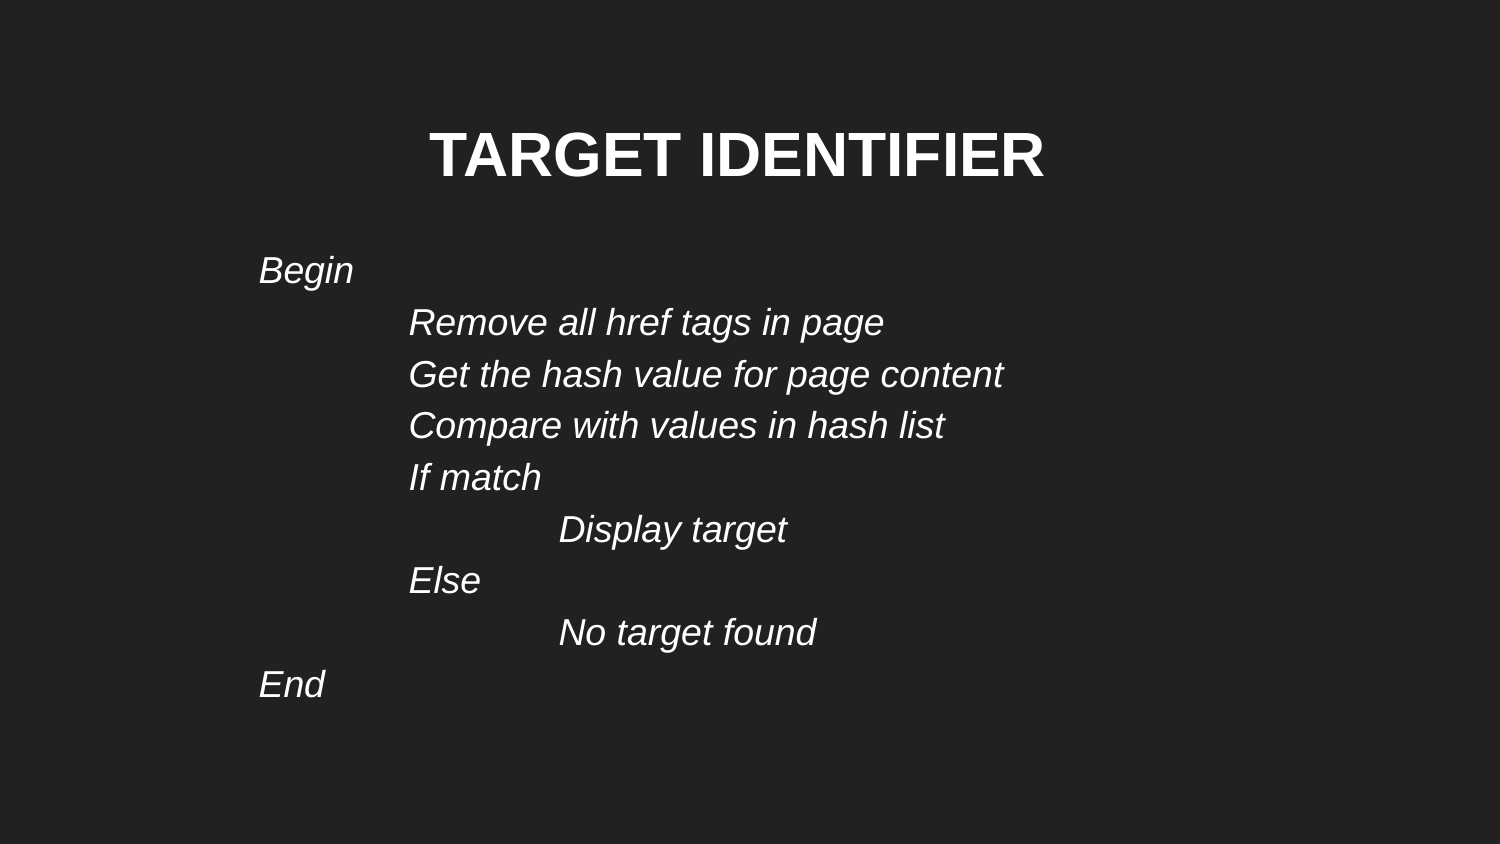

# TARGET IDENTIFIER
Begin
	Remove all href tags in page
	Get the hash value for page content
	Compare with values in hash list
	If match
		Display target
	Else
		No target found
End